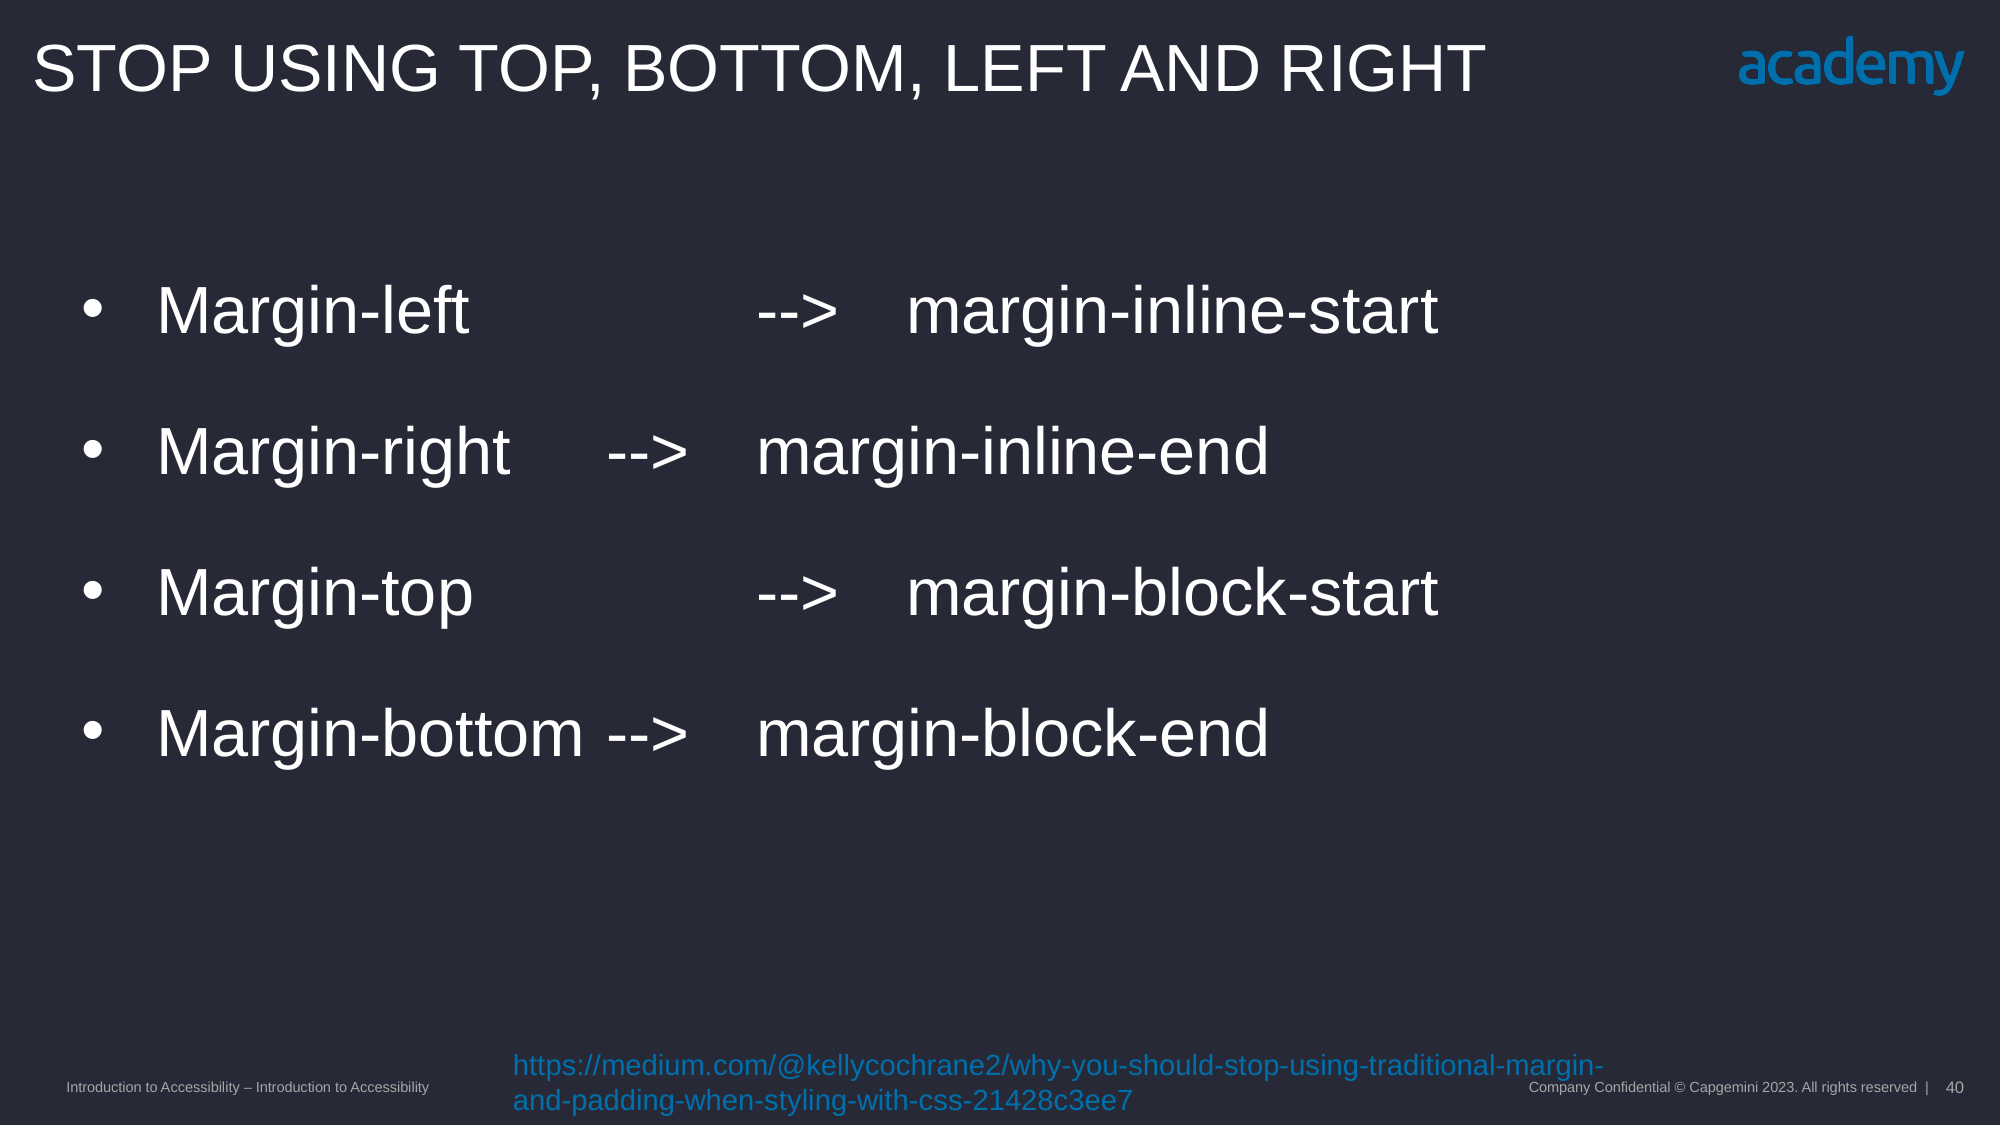

Stop using Top, bottom, left and right

Margin-left 		--> 	margin-inline-start
Margin-right 	--> 	margin-inline-end
Margin-top 		--> 	margin-block-start
Margin-bottom 	--> 	margin-block-end
https://medium.com/@kellycochrane2/why-you-should-stop-using-traditional-margin-and-padding-when-styling-with-css-21428c3ee7